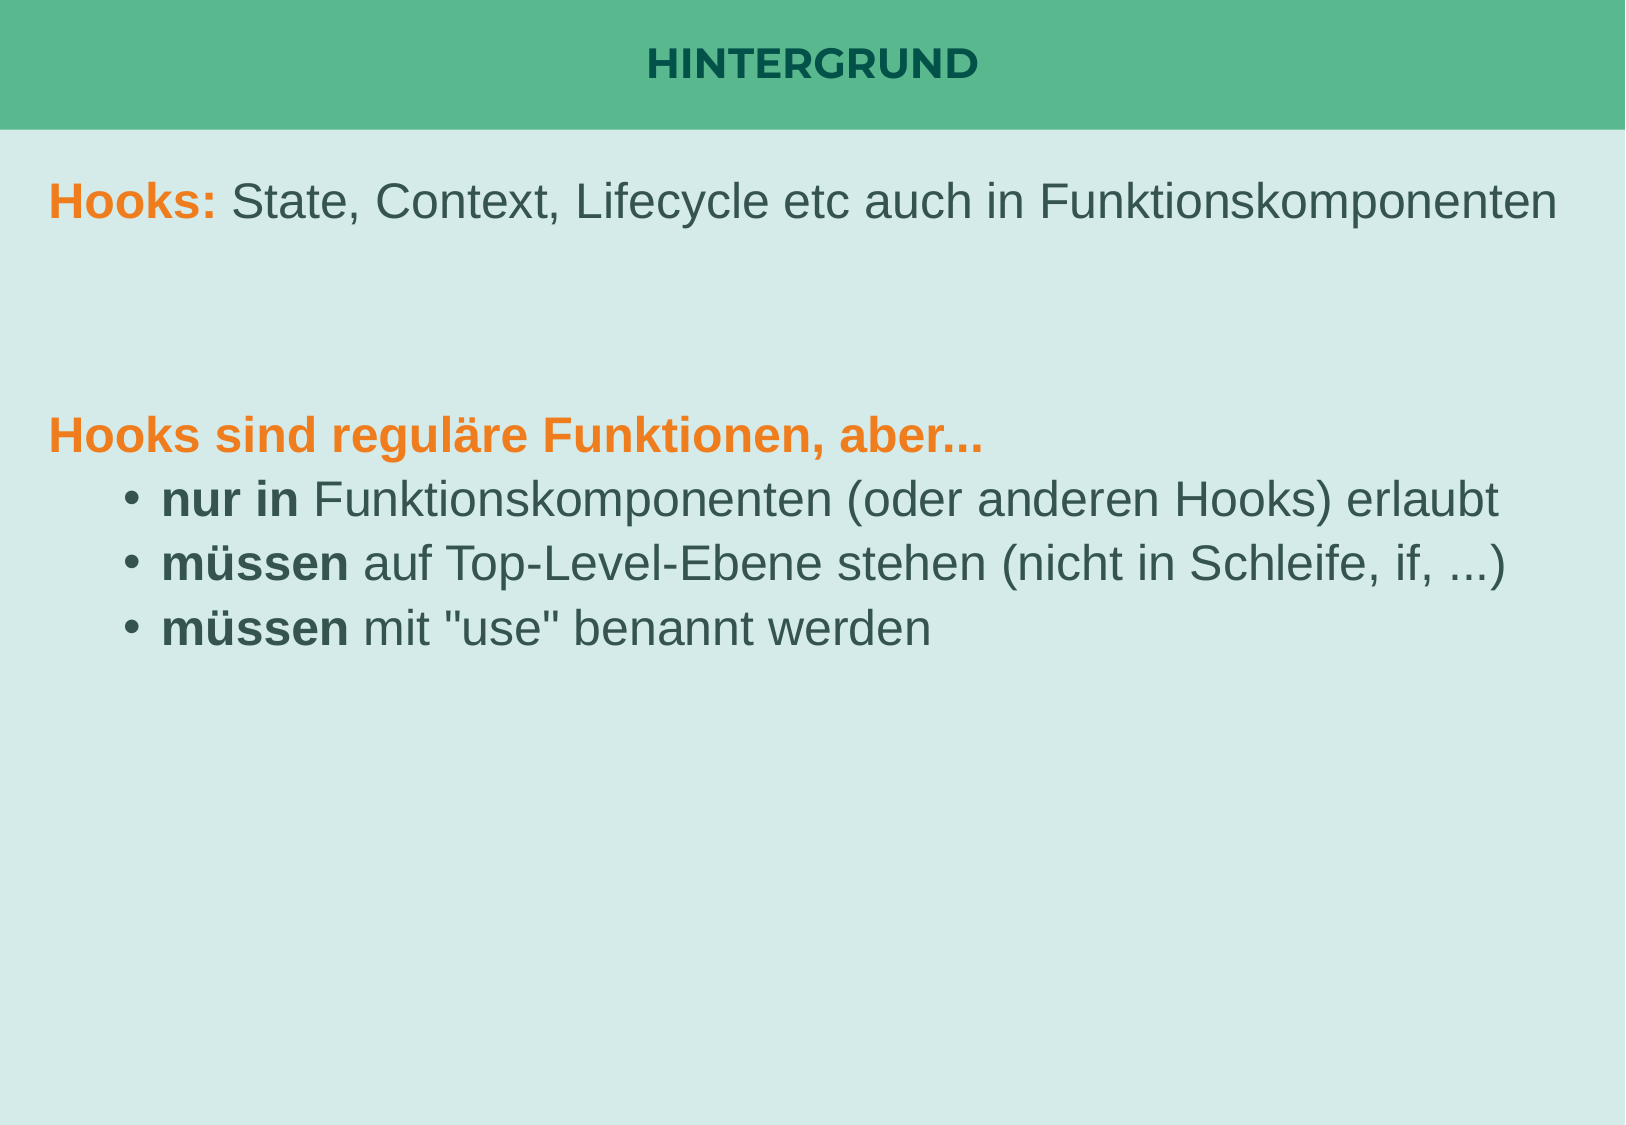

# Hintergrund
Hooks: State, Context, Lifecycle etc auch in Funktionskomponenten

Hooks sind reguläre Funktionen, aber...
nur in Funktionskomponenten (oder anderen Hooks) erlaubt
müssen auf Top-Level-Ebene stehen (nicht in Schleife, if, ...)
müssen mit "use" benannt werden